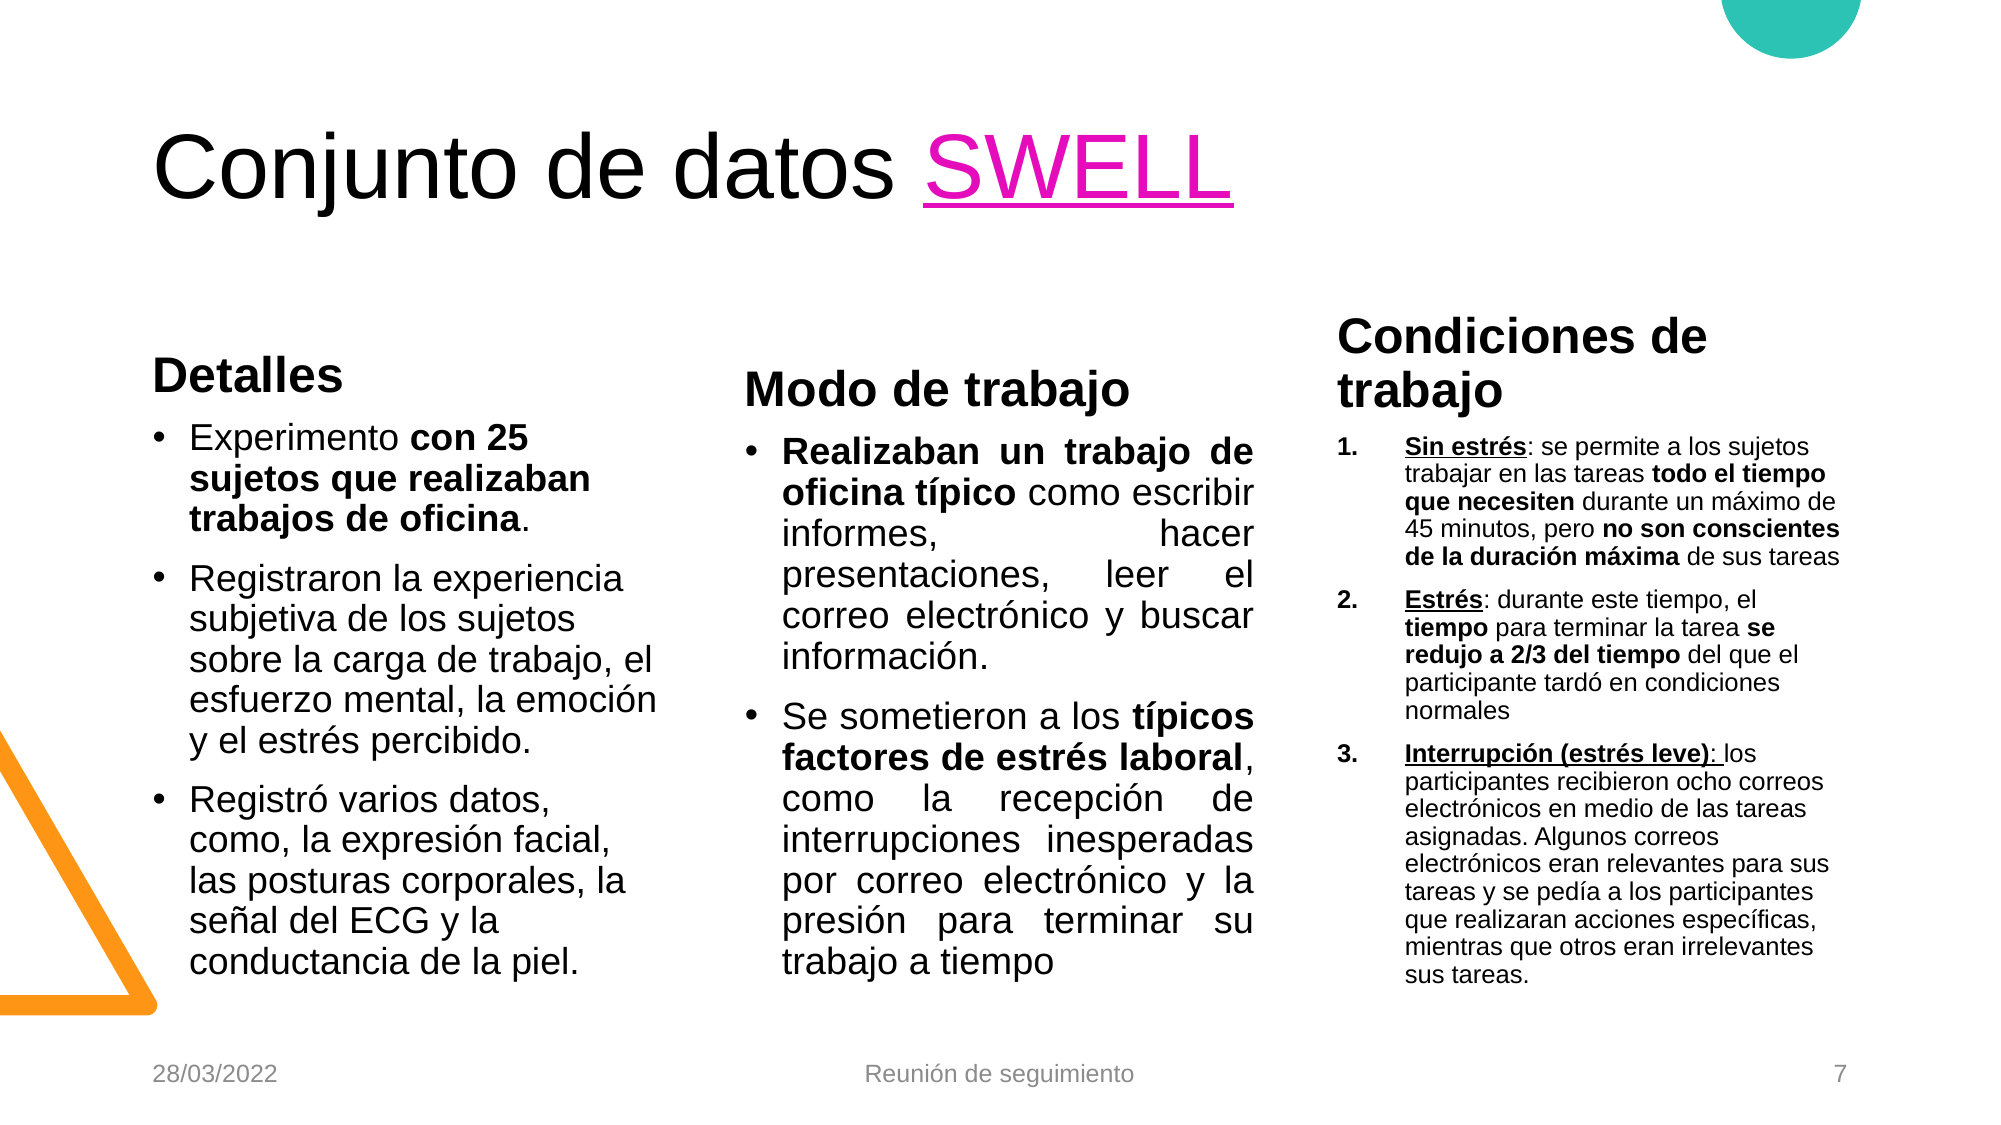

# Conjunto de datos SWELL
Detalles
Modo de trabajo
Condiciones de trabajo
Experimento con 25 sujetos que realizaban trabajos de oficina.
Registraron la experiencia subjetiva de los sujetos sobre la carga de trabajo, el esfuerzo mental, la emoción y el estrés percibido.
Registró varios datos, como, la expresión facial, las posturas corporales, la señal del ECG y la conductancia de la piel.
Realizaban un trabajo de oficina típico como escribir informes, hacer presentaciones, leer el correo electrónico y buscar información.
Se sometieron a los típicos factores de estrés laboral, como la recepción de interrupciones inesperadas por correo electrónico y la presión para terminar su trabajo a tiempo
Sin estrés: se permite a los sujetos trabajar en las tareas todo el tiempo que necesiten durante un máximo de 45 minutos, pero no son conscientes de la duración máxima de sus tareas
Estrés: durante este tiempo, el tiempo para terminar la tarea se redujo a 2/3 del tiempo del que el participante tardó en condiciones normales
Interrupción (estrés leve): los participantes recibieron ocho correos electrónicos en medio de las tareas asignadas. Algunos correos electrónicos eran relevantes para sus tareas y se pedía a los participantes que realizaran acciones específicas, mientras que otros eran irrelevantes sus tareas.

28/03/2022
Reunión de seguimiento
7